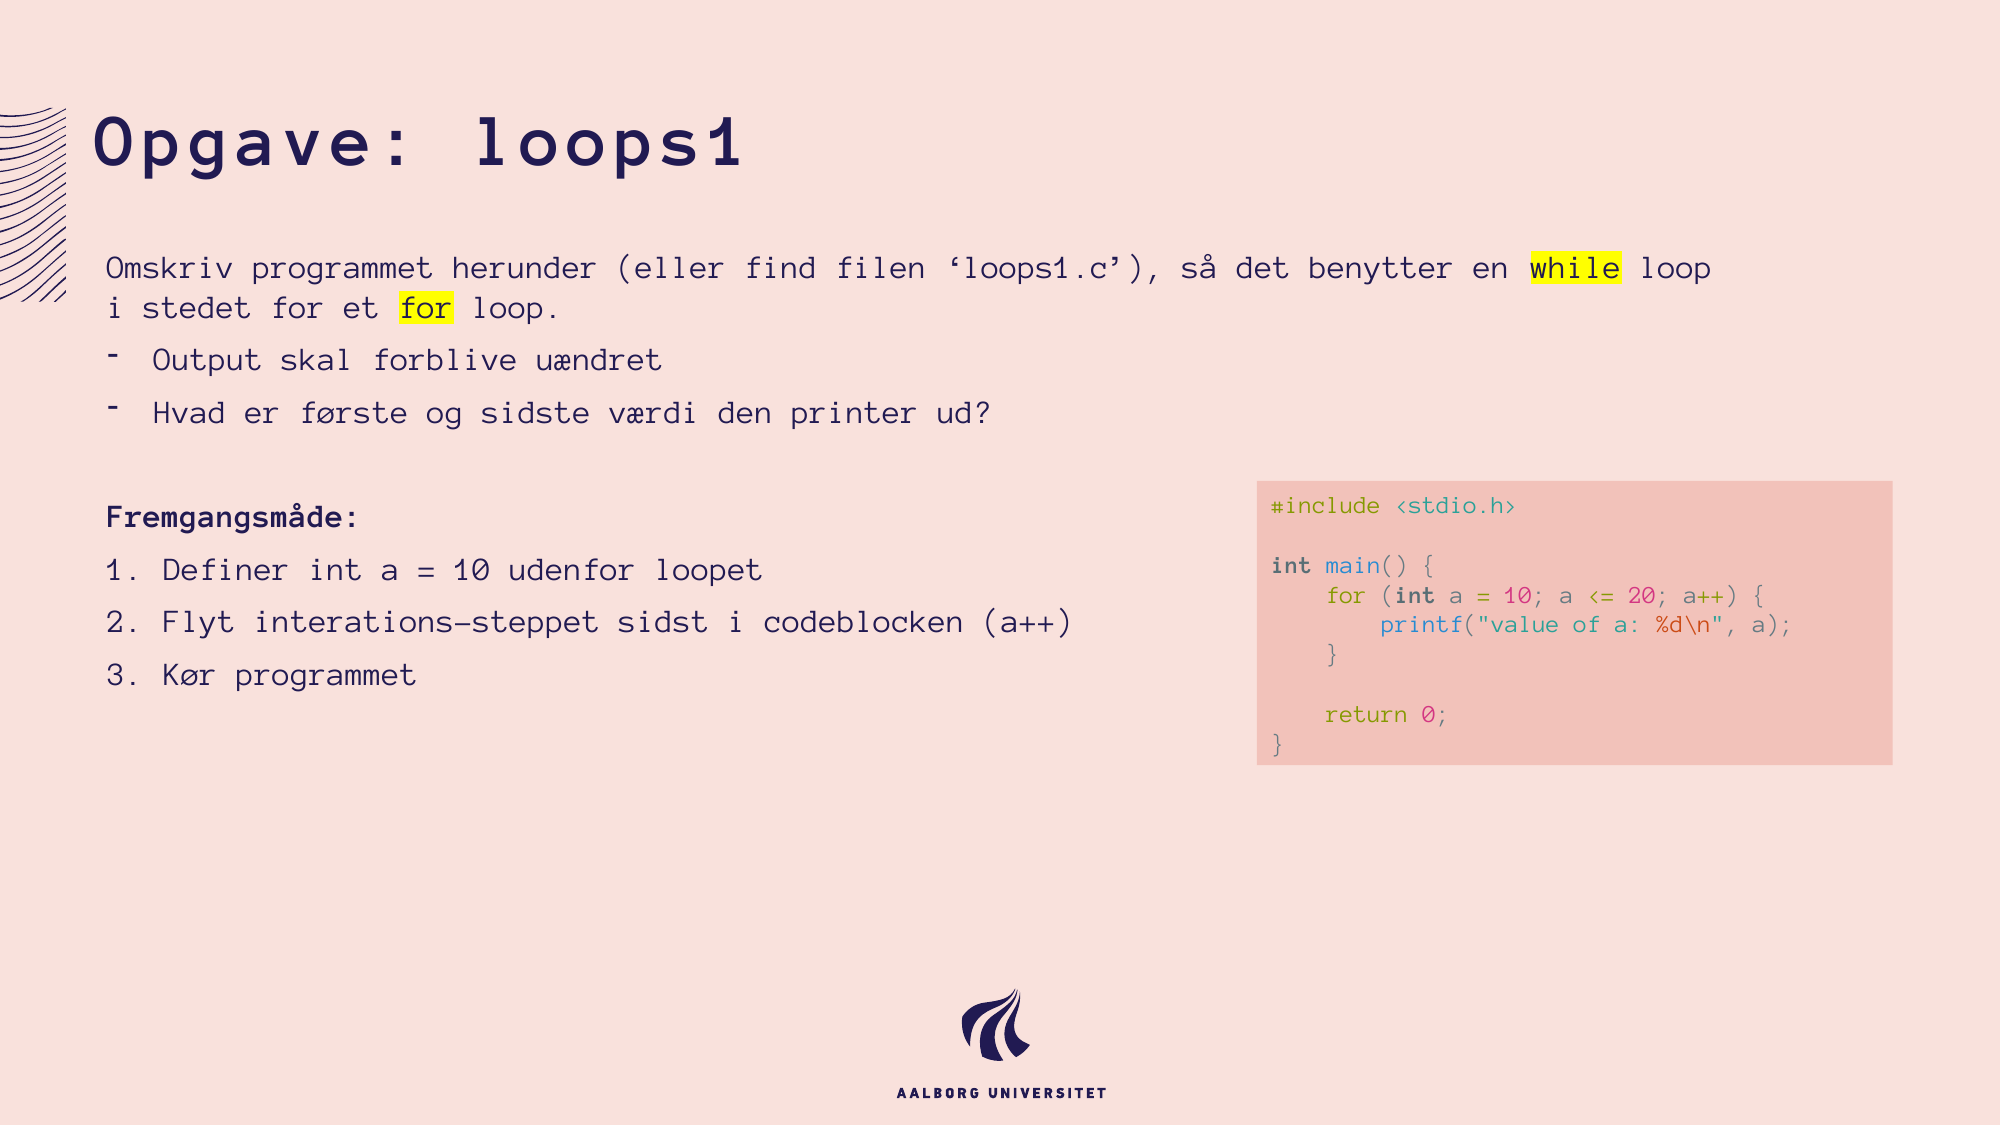

# Opgave: loops1
Omskriv programmet herunder (eller find filen ‘loops1.c’), så det benytter en while loop i stedet for et for loop.
Output skal forblive uændret
Hvad er første og sidste værdi den printer ud?

Fremgangsmåde:
Definer int a = 10 udenfor loopet
Flyt interations-steppet sidst i codeblocken (a++)
Kør programmet
#include <stdio.h>
int main() {
    for (int a = 10; a <= 20; a++) {
        printf("value of a: %d\n", a);
    }
    return 0;
}